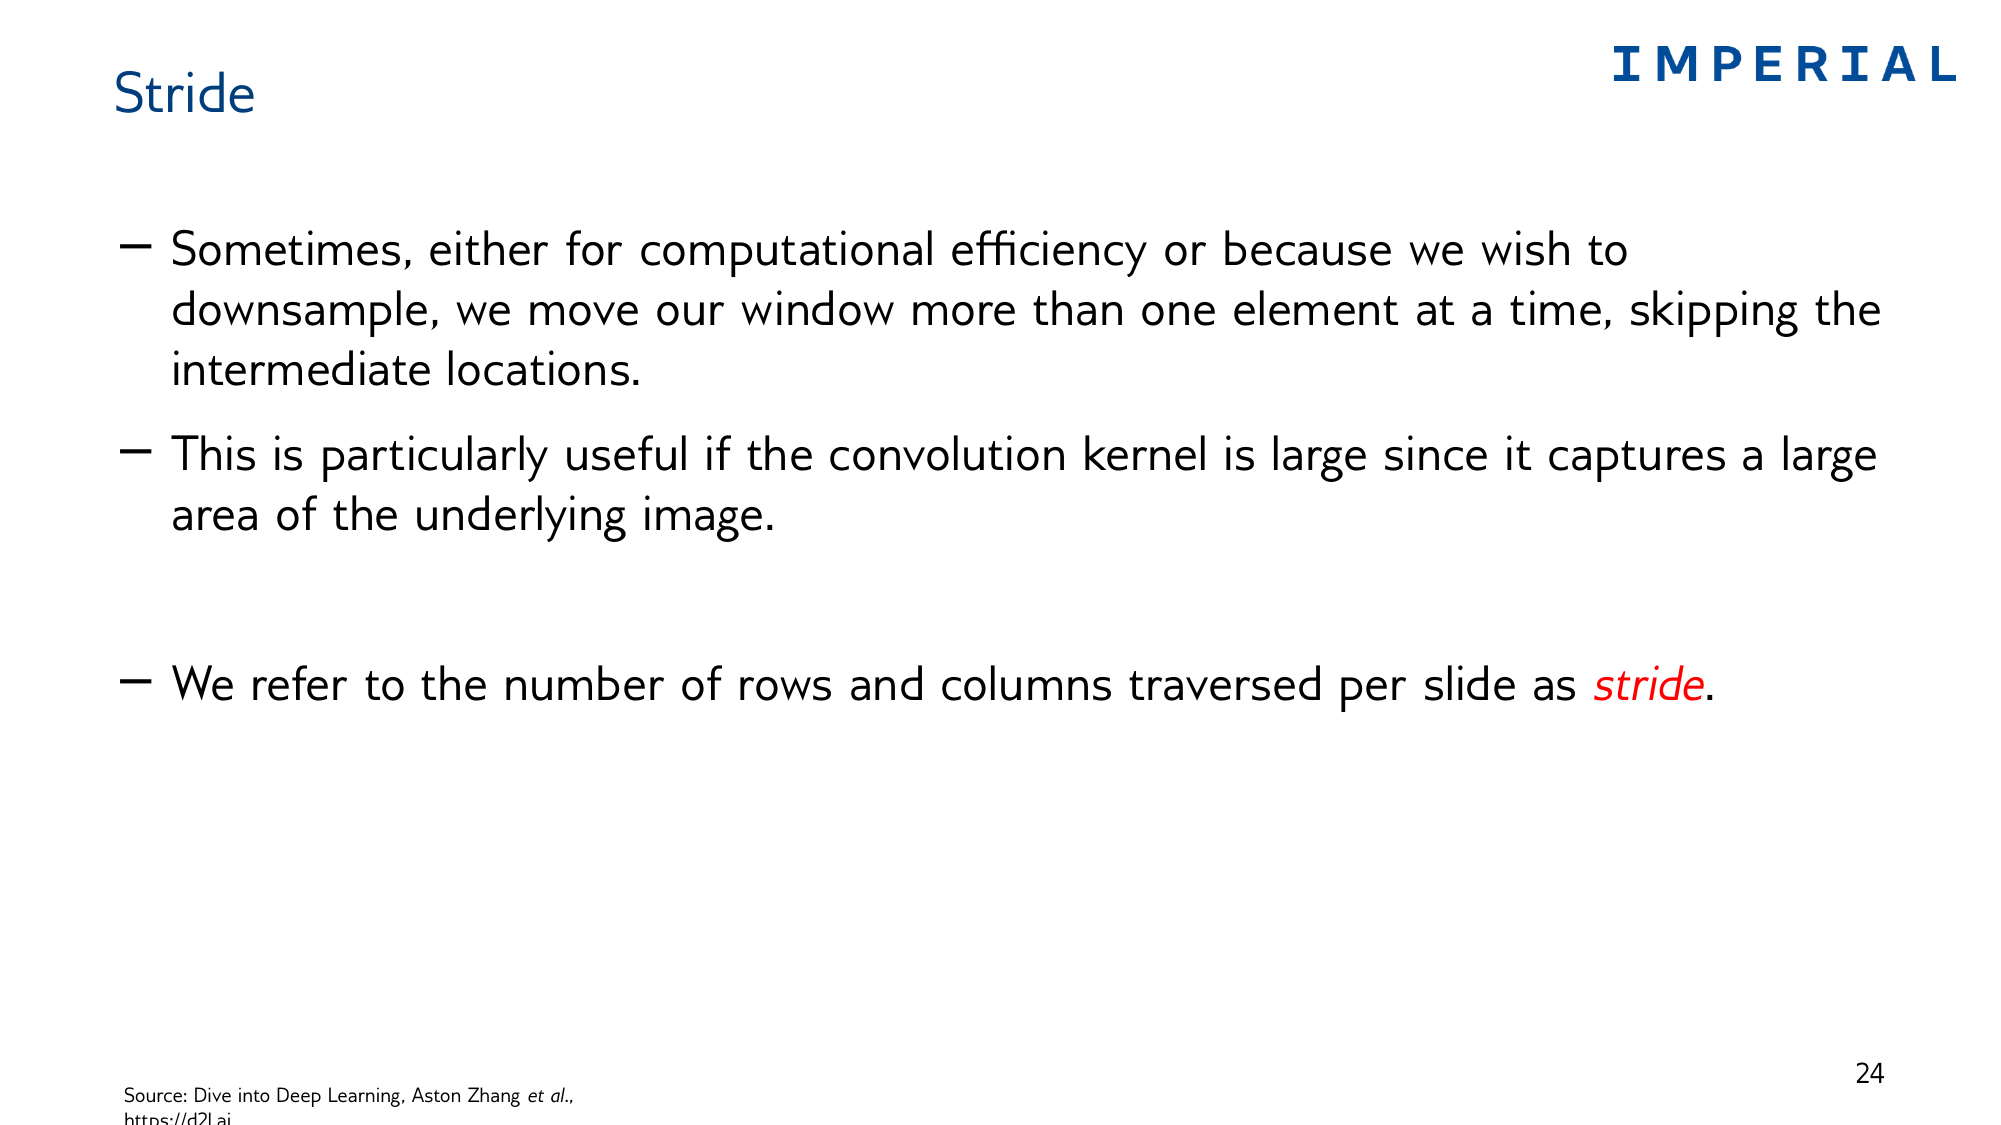

# Stride
Sometimes, either for computational efficiency or because we wish to downsample, we move our window more than one element at a time, skipping the intermediate locations.
This is particularly useful if the convolution kernel is large since it captures a large area of the underlying image.

We refer to the number of rows and columns traversed per slide as stride.

24
Source: Dive into Deep Learning, Aston Zhang et al., https://d2l.ai